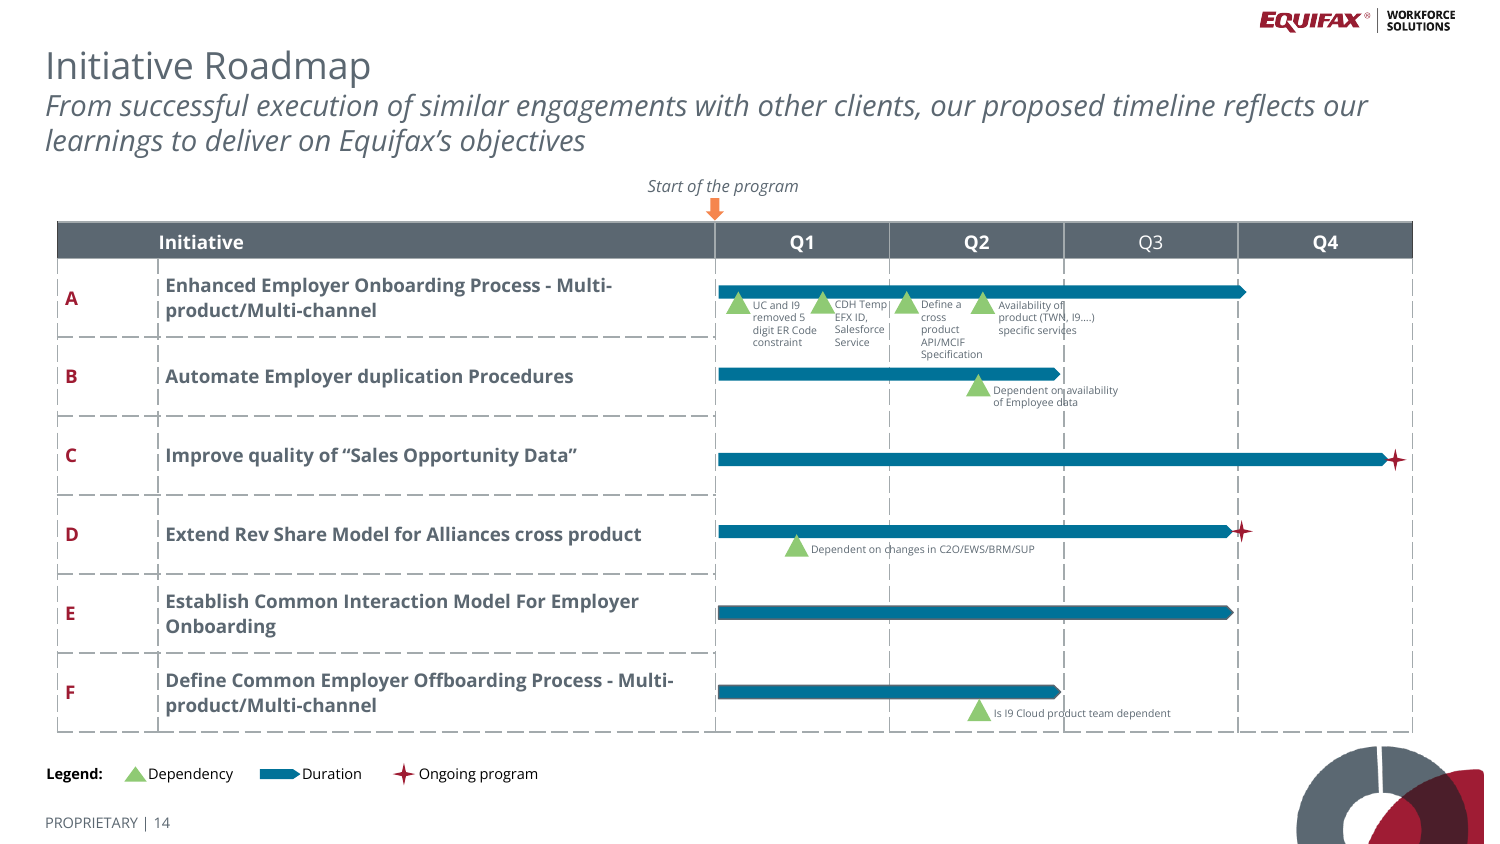

Initiative Roadmap
From successful execution of similar engagements with other clients, our proposed timeline reflects our learnings to deliver on Equifax’s objectives
Start of the program

| Initiative |  | Q1 | Q2 | Q3 | Q4 |
| --- | --- | --- | --- | --- | --- |
| A | Enhanced Employer Onboarding Process - Multi-product/Multi-channel |  |  |  |  |
| B | Automate Employer duplication Procedures |  |  |  |  |
| C | Improve quality of “Sales Opportunity Data” |  |  |  |  |
| D | Extend Rev Share Model for Alliances cross product |  |  |  |  |
| E | Establish Common Interaction Model For Employer Onboarding |  |  |  |  |
| F | Define Common Employer Offboarding Process - Multi-product/Multi-channel |  |  |  |  |

CDH Temp EFX ID, Salesforce Service
Define a cross product API/MCIF Specification
UC and I9 removed 5 digit ER Code constraint
Availability of product (TWN, I9….) specific services

Dependent on availability of Employee data

Dependent on changes in C2O/EWS/BRM/SUP

Is I9 Cloud product team dependent
Legend:

Ongoing program
Dependency

Duration